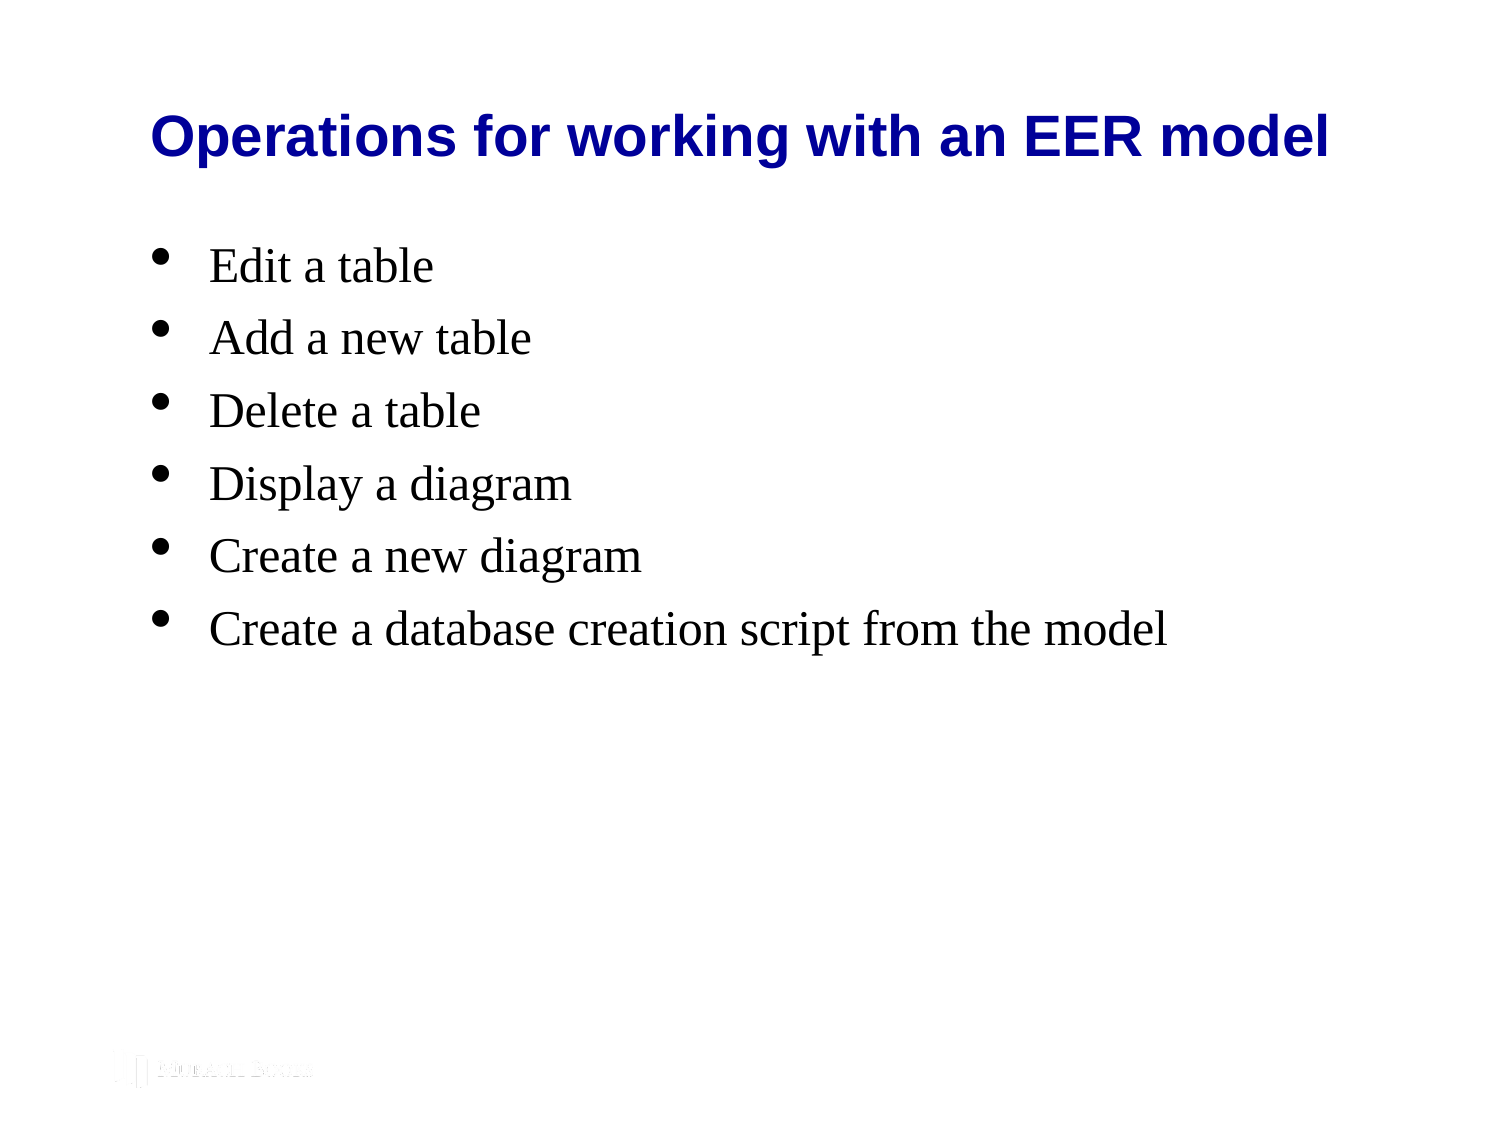

# Operations for working with an EER model
Edit a table
Add a new table
Delete a table
Display a diagram
Create a new diagram
Create a database creation script from the model

© 2019, Mike Murach & Associates, Inc.
Murach’s MySQL 3rd Edition

C10, Slide 55